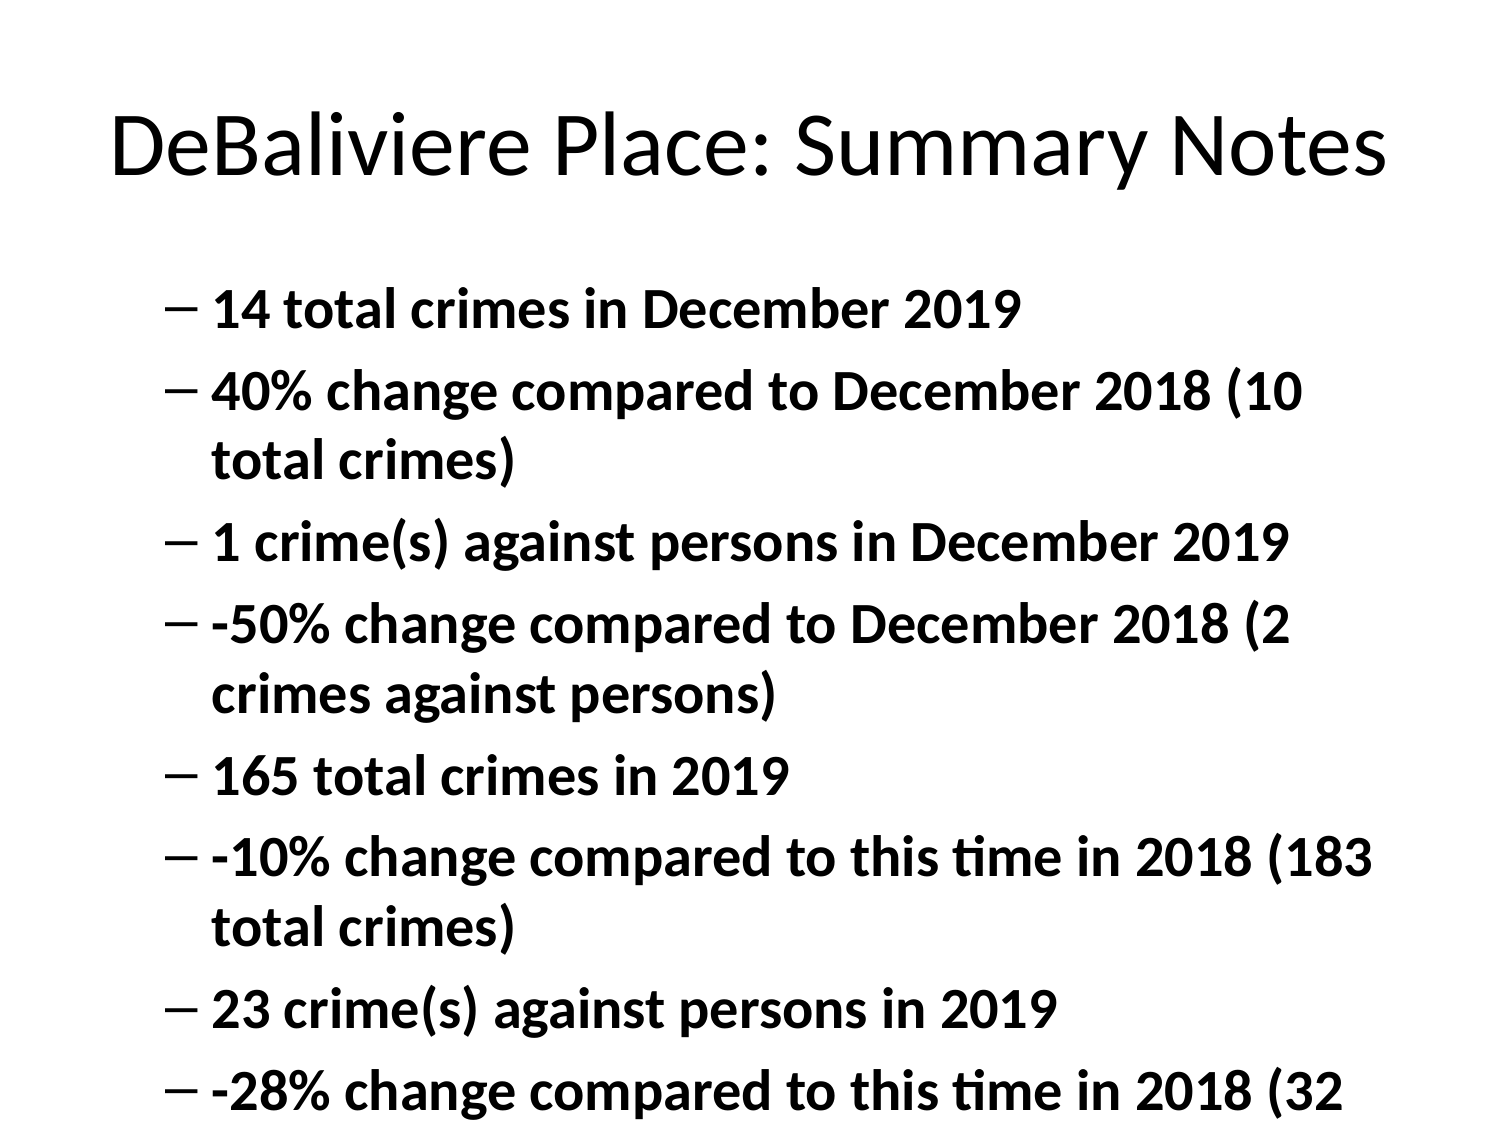

# DeBaliviere Place: Summary Notes
14 total crimes in December 2019
40% change compared to December 2018 (10 total crimes)
1 crime(s) against persons in December 2019
-50% change compared to December 2018 (2 crimes against persons)
165 total crimes in 2019
-10% change compared to this time in 2018 (183 total crimes)
23 crime(s) against persons in 2019
-28% change compared to this time in 2018 (32 crimes against persons)